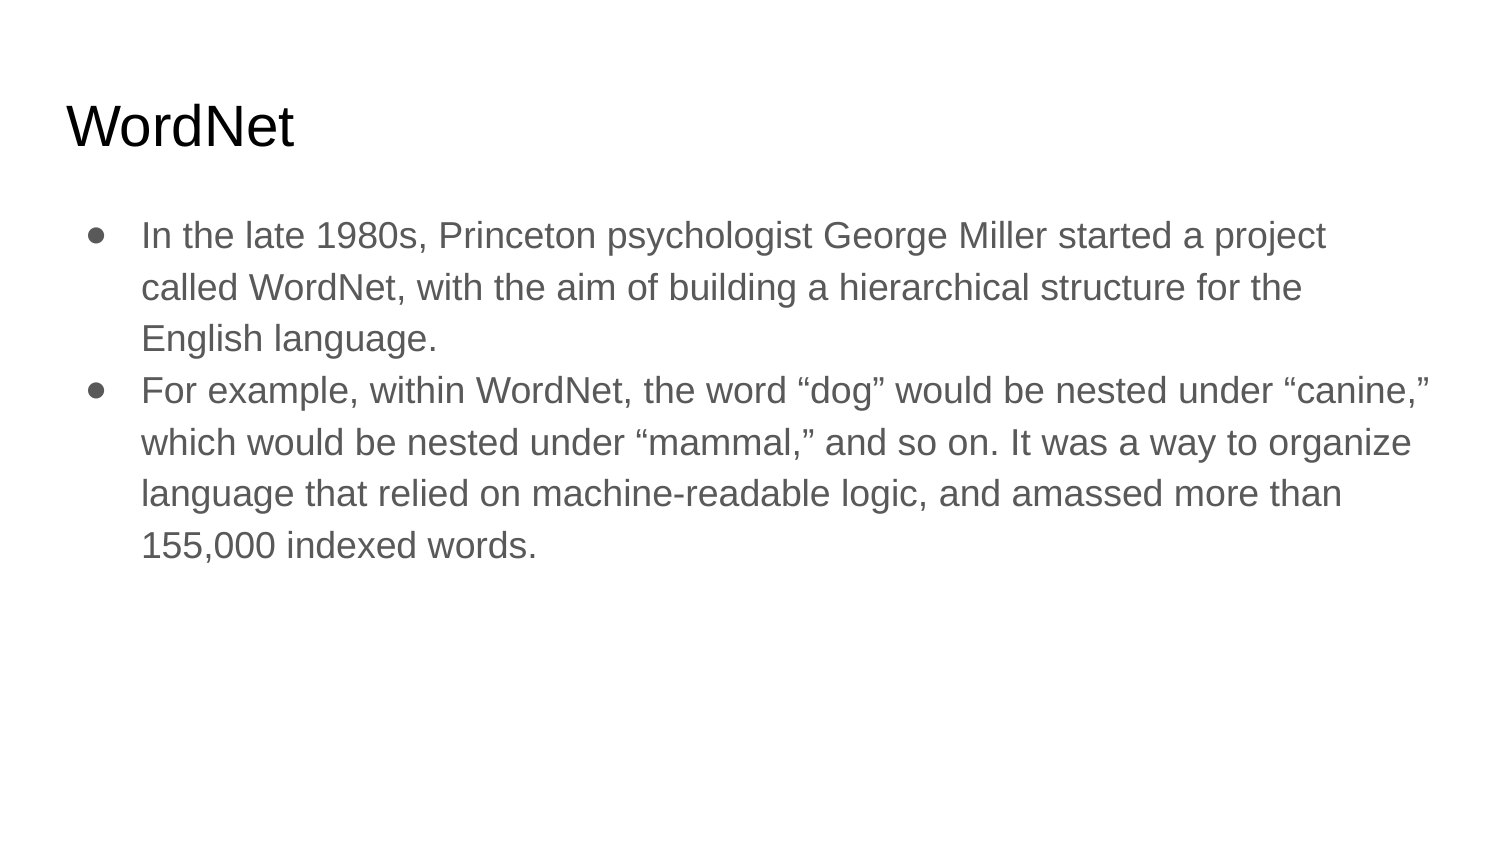

# WordNet
In the late 1980s, Princeton psychologist George Miller started a project called WordNet, with the aim of building a hierarchical structure for the English language.
For example, within WordNet, the word “dog” would be nested under “canine,” which would be nested under “mammal,” and so on. It was a way to organize language that relied on machine-readable logic, and amassed more than 155,000 indexed words.